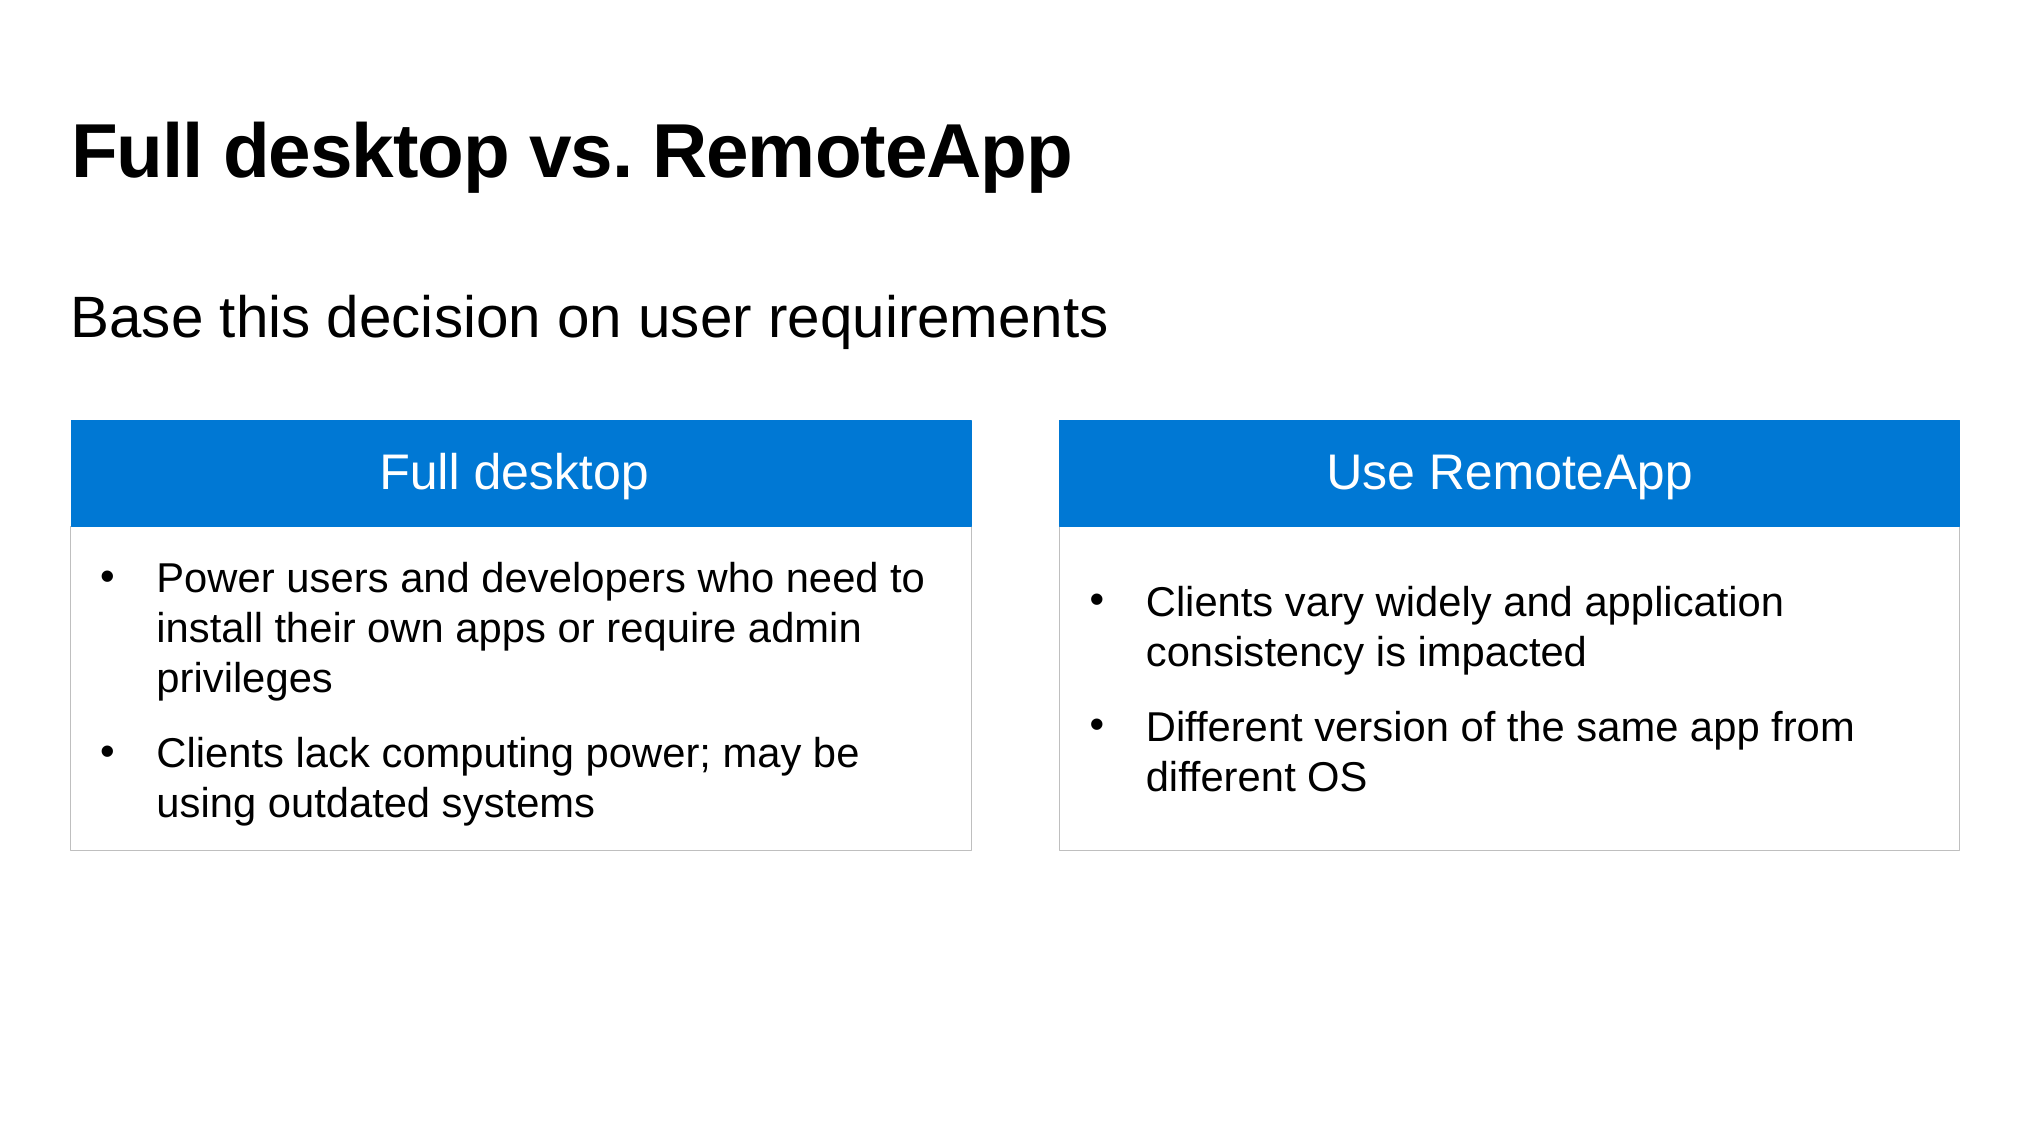

# Full desktop vs. RemoteApp
Base this decision on user requirements
Full desktop
Use RemoteApp
Clients vary widely and application consistency is impacted
Different version of the same app from different OS
Power users and developers who need to install their own apps or require admin privileges
Clients lack computing power; may be using outdated systems